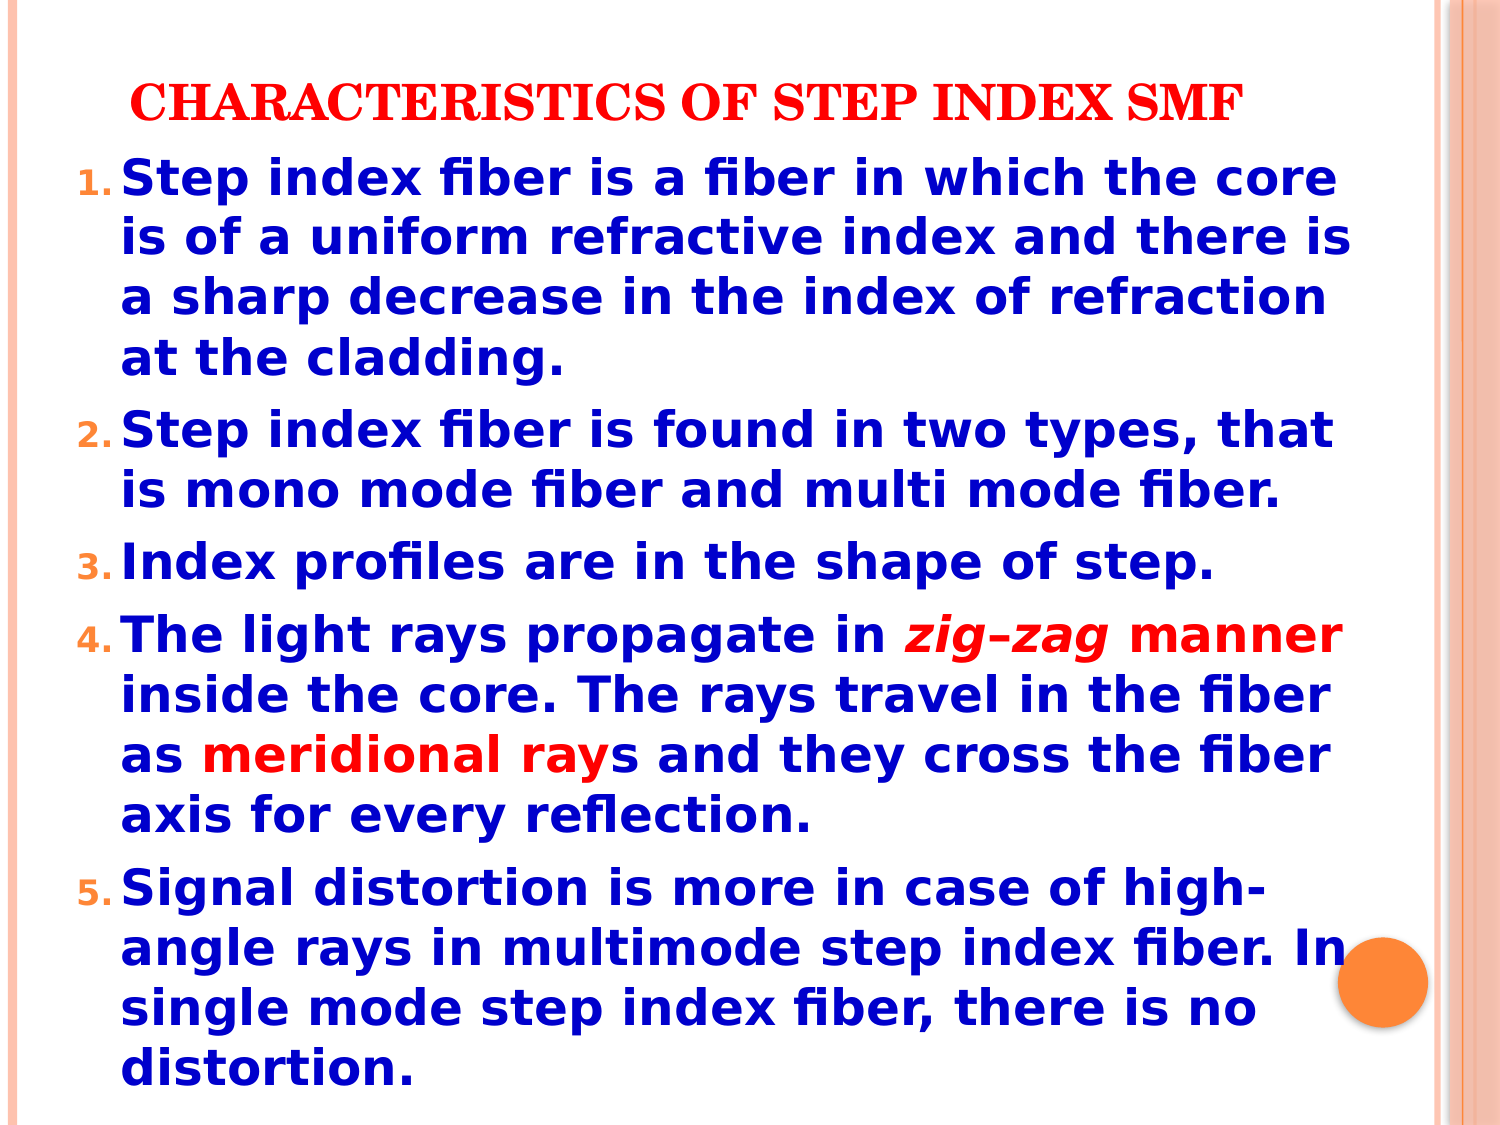

# CHARACTERISTICS OF step index SMF
Step index fiber is a fiber in which the core is of a uniform refractive index and there is a sharp decrease in the index of refraction at the cladding.
Step index fiber is found in two types, that is mono mode fiber and multi mode fiber.
Index profiles are in the shape of step.
The light rays propagate in zig–zag manner inside the core. The rays travel in the fiber as meridional rays and they cross the fiber axis for every reflection.
Signal distortion is more in case of high-angle rays in multimode step index fiber. In single mode step index fiber, there is no distortion.